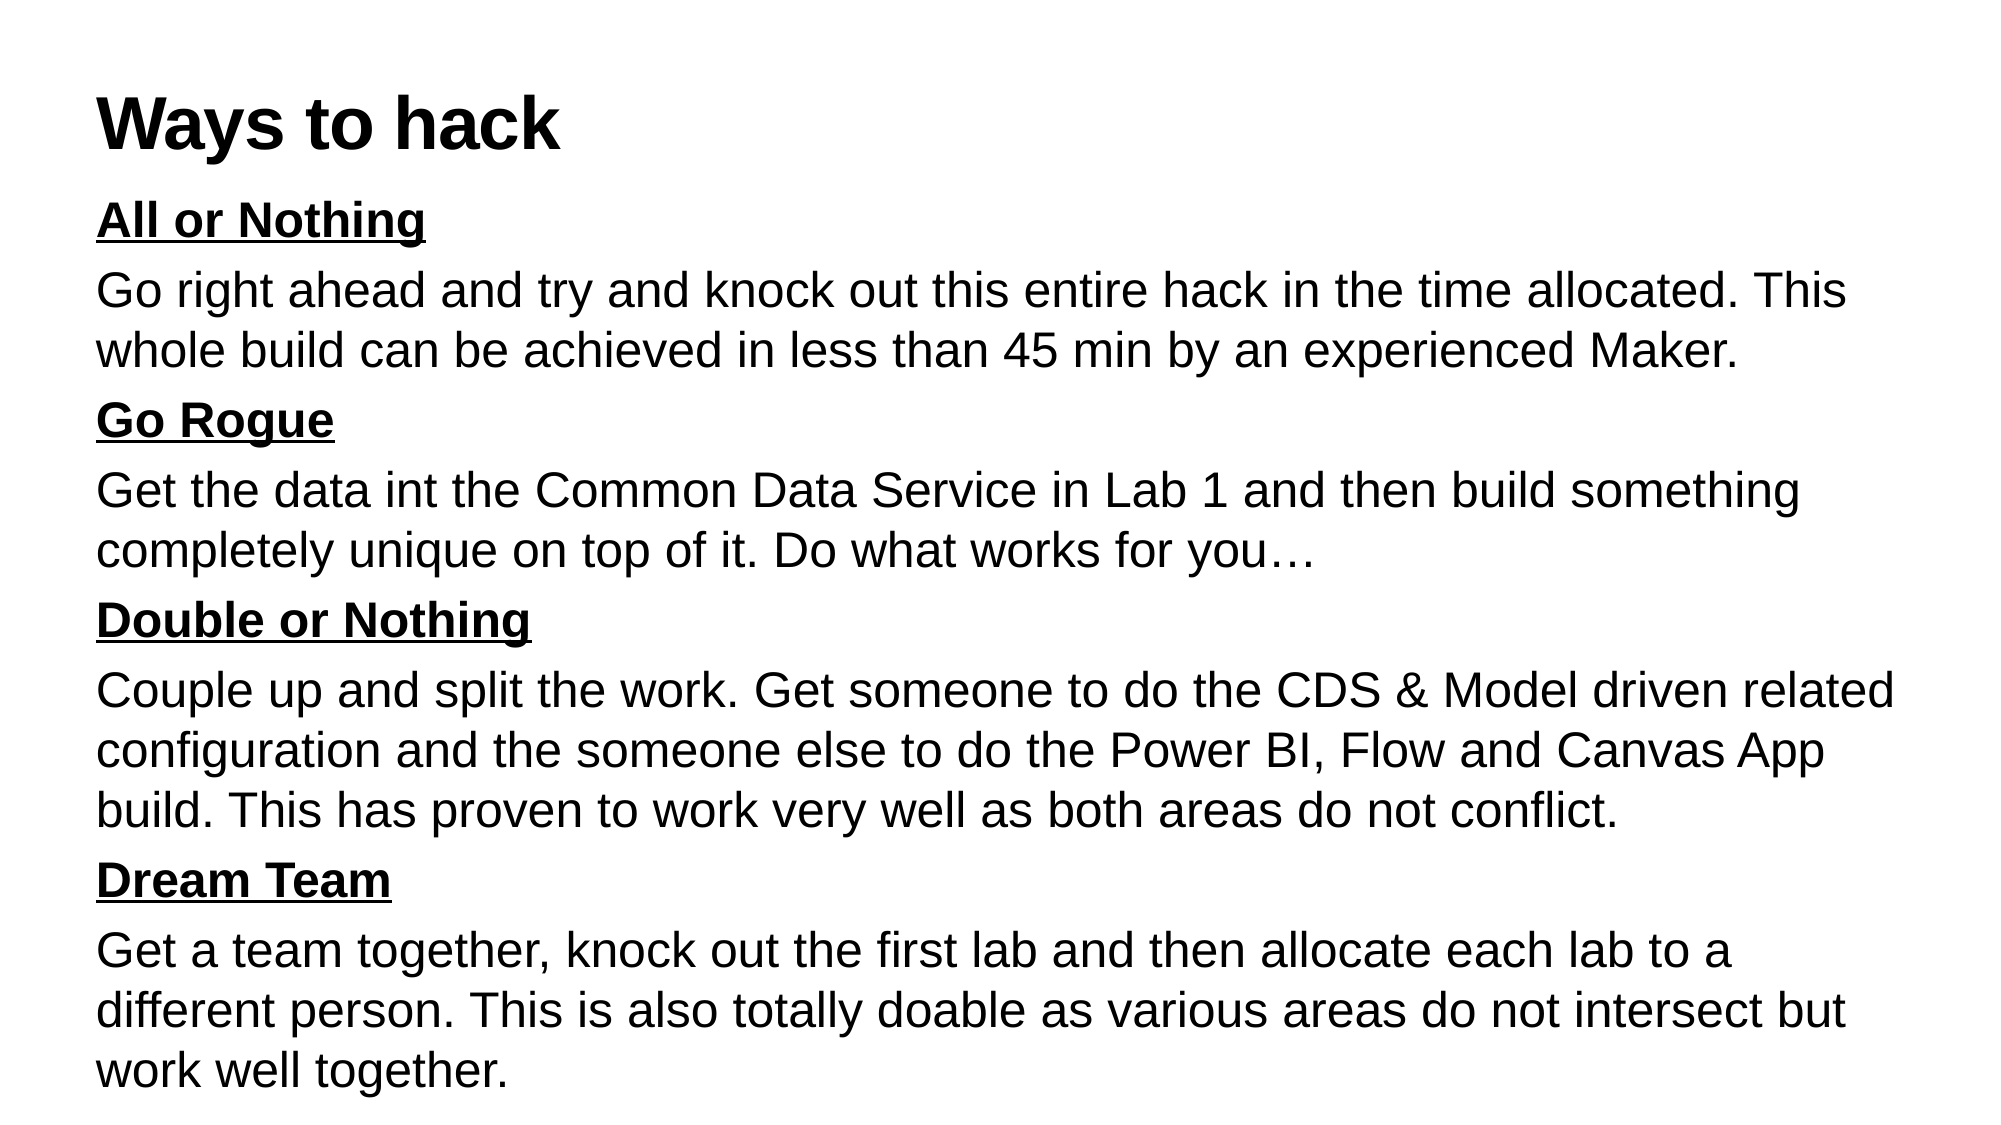

# Ways to hack
All or Nothing
Go right ahead and try and knock out this entire hack in the time allocated. This whole build can be achieved in less than 45 min by an experienced Maker.
Go Rogue
Get the data int the Common Data Service in Lab 1 and then build something completely unique on top of it. Do what works for you…
Double or Nothing
Couple up and split the work. Get someone to do the CDS & Model driven related configuration and the someone else to do the Power BI, Flow and Canvas App build. This has proven to work very well as both areas do not conflict.
Dream Team
Get a team together, knock out the first lab and then allocate each lab to a different person. This is also totally doable as various areas do not intersect but work well together.